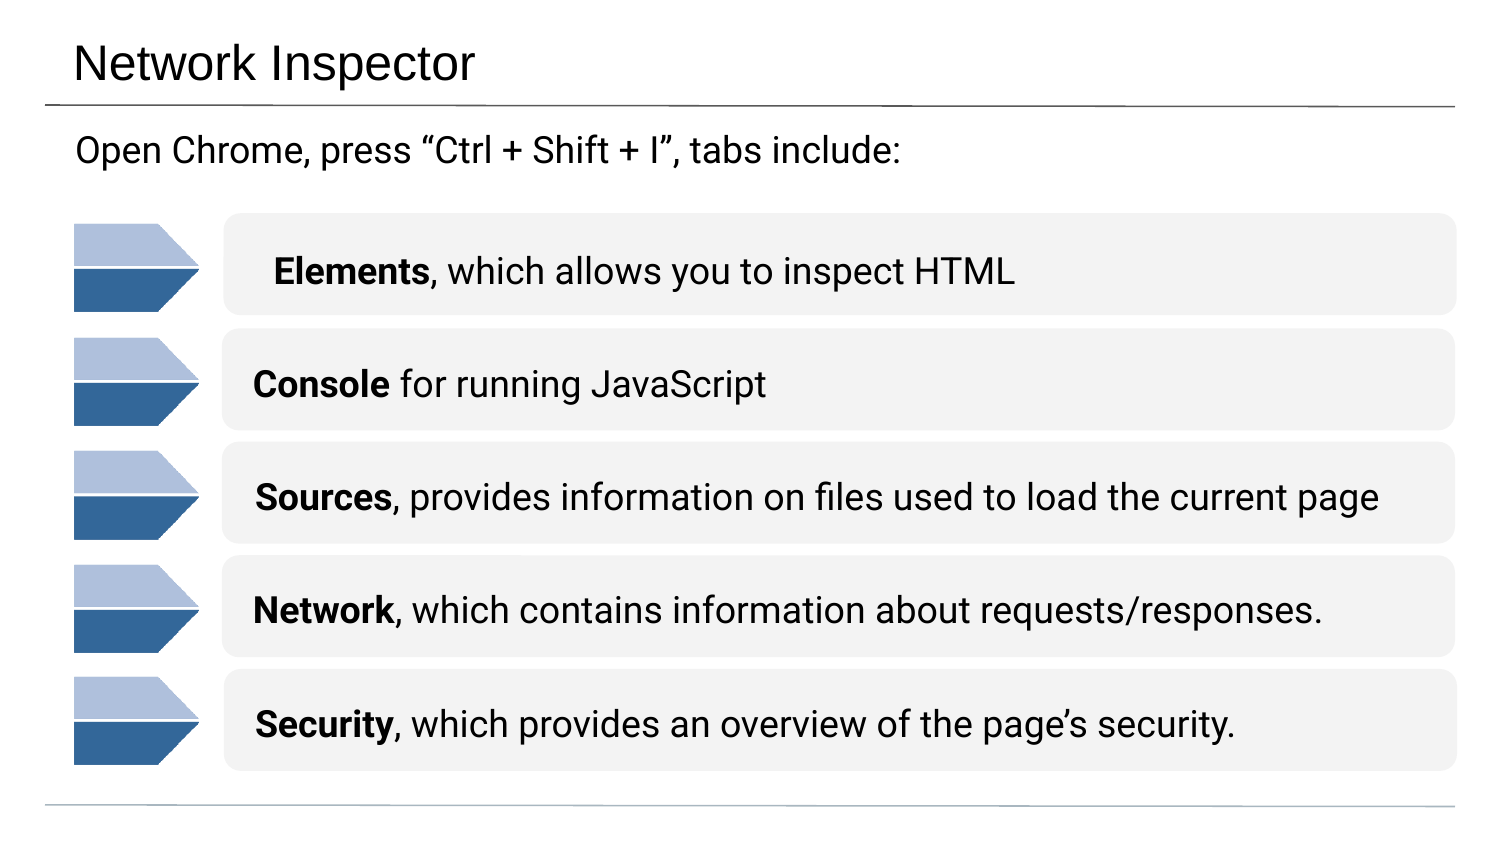

# Network Inspector
Open Chrome, press “Ctrl + Shift + I”, tabs include:
  Elements, which allows you to inspect HTML
Console for running JavaScript
Sources, provides information on files used to load the current page
Network, which contains information about requests/responses.
Security, which provides an overview of the page’s security.